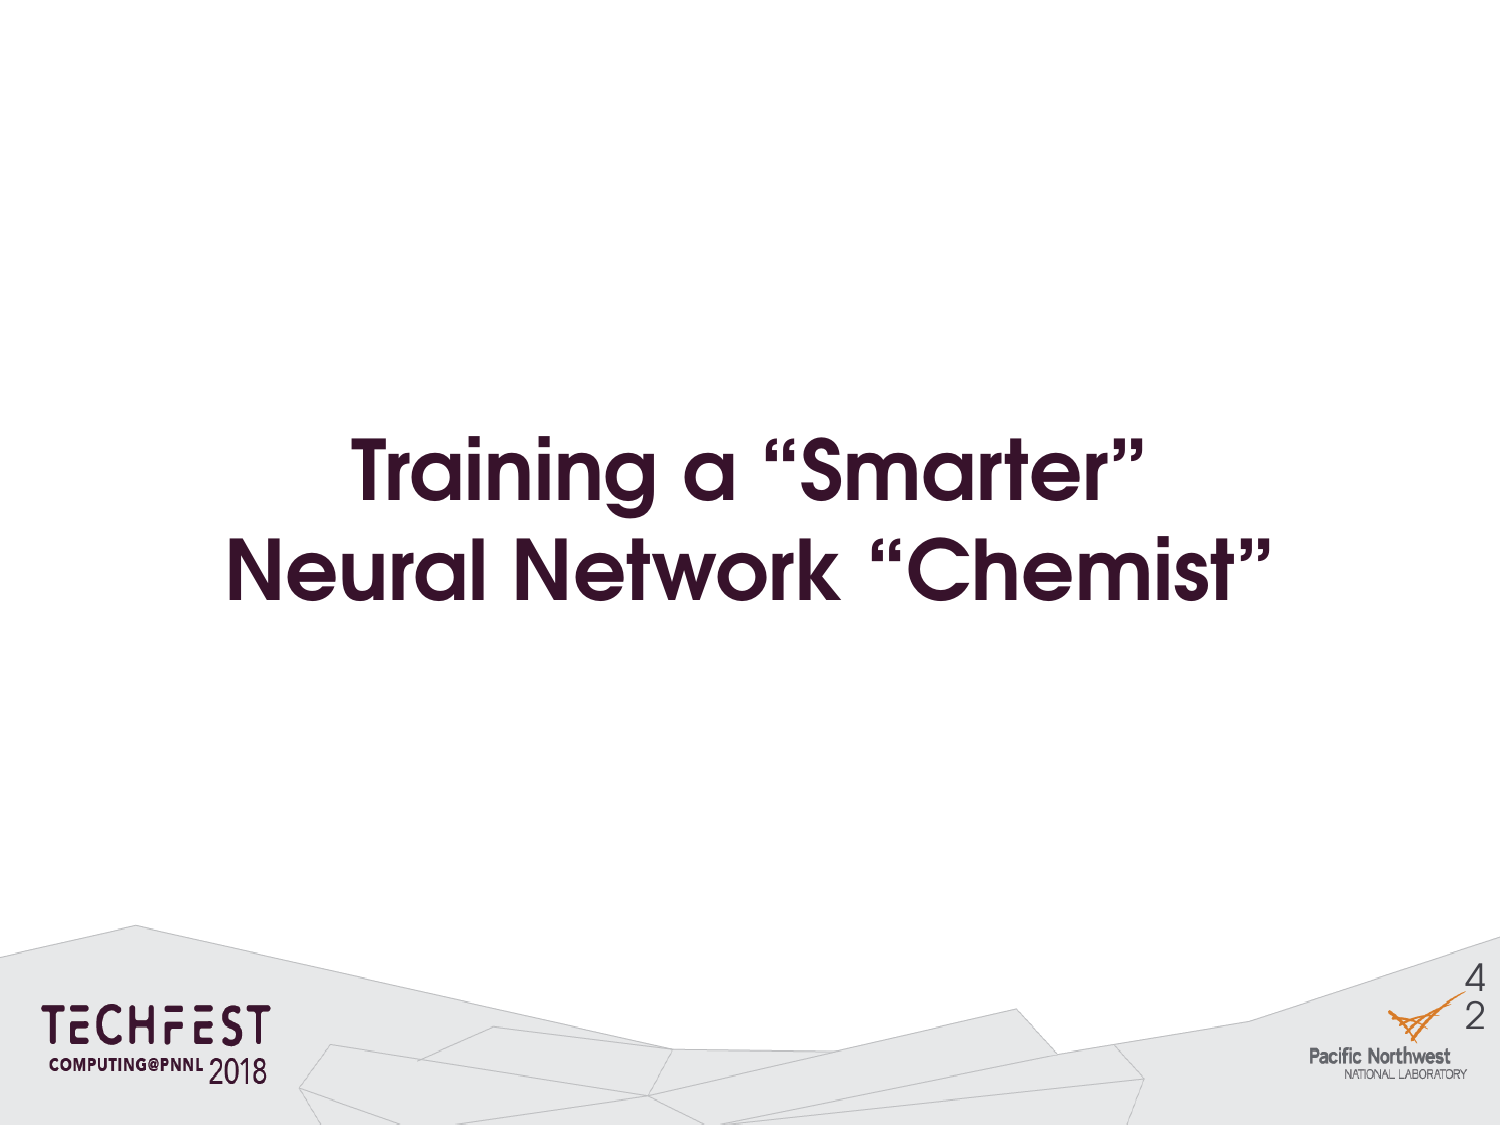

# Training a “Smarter” Neural Network “Chemist”
42